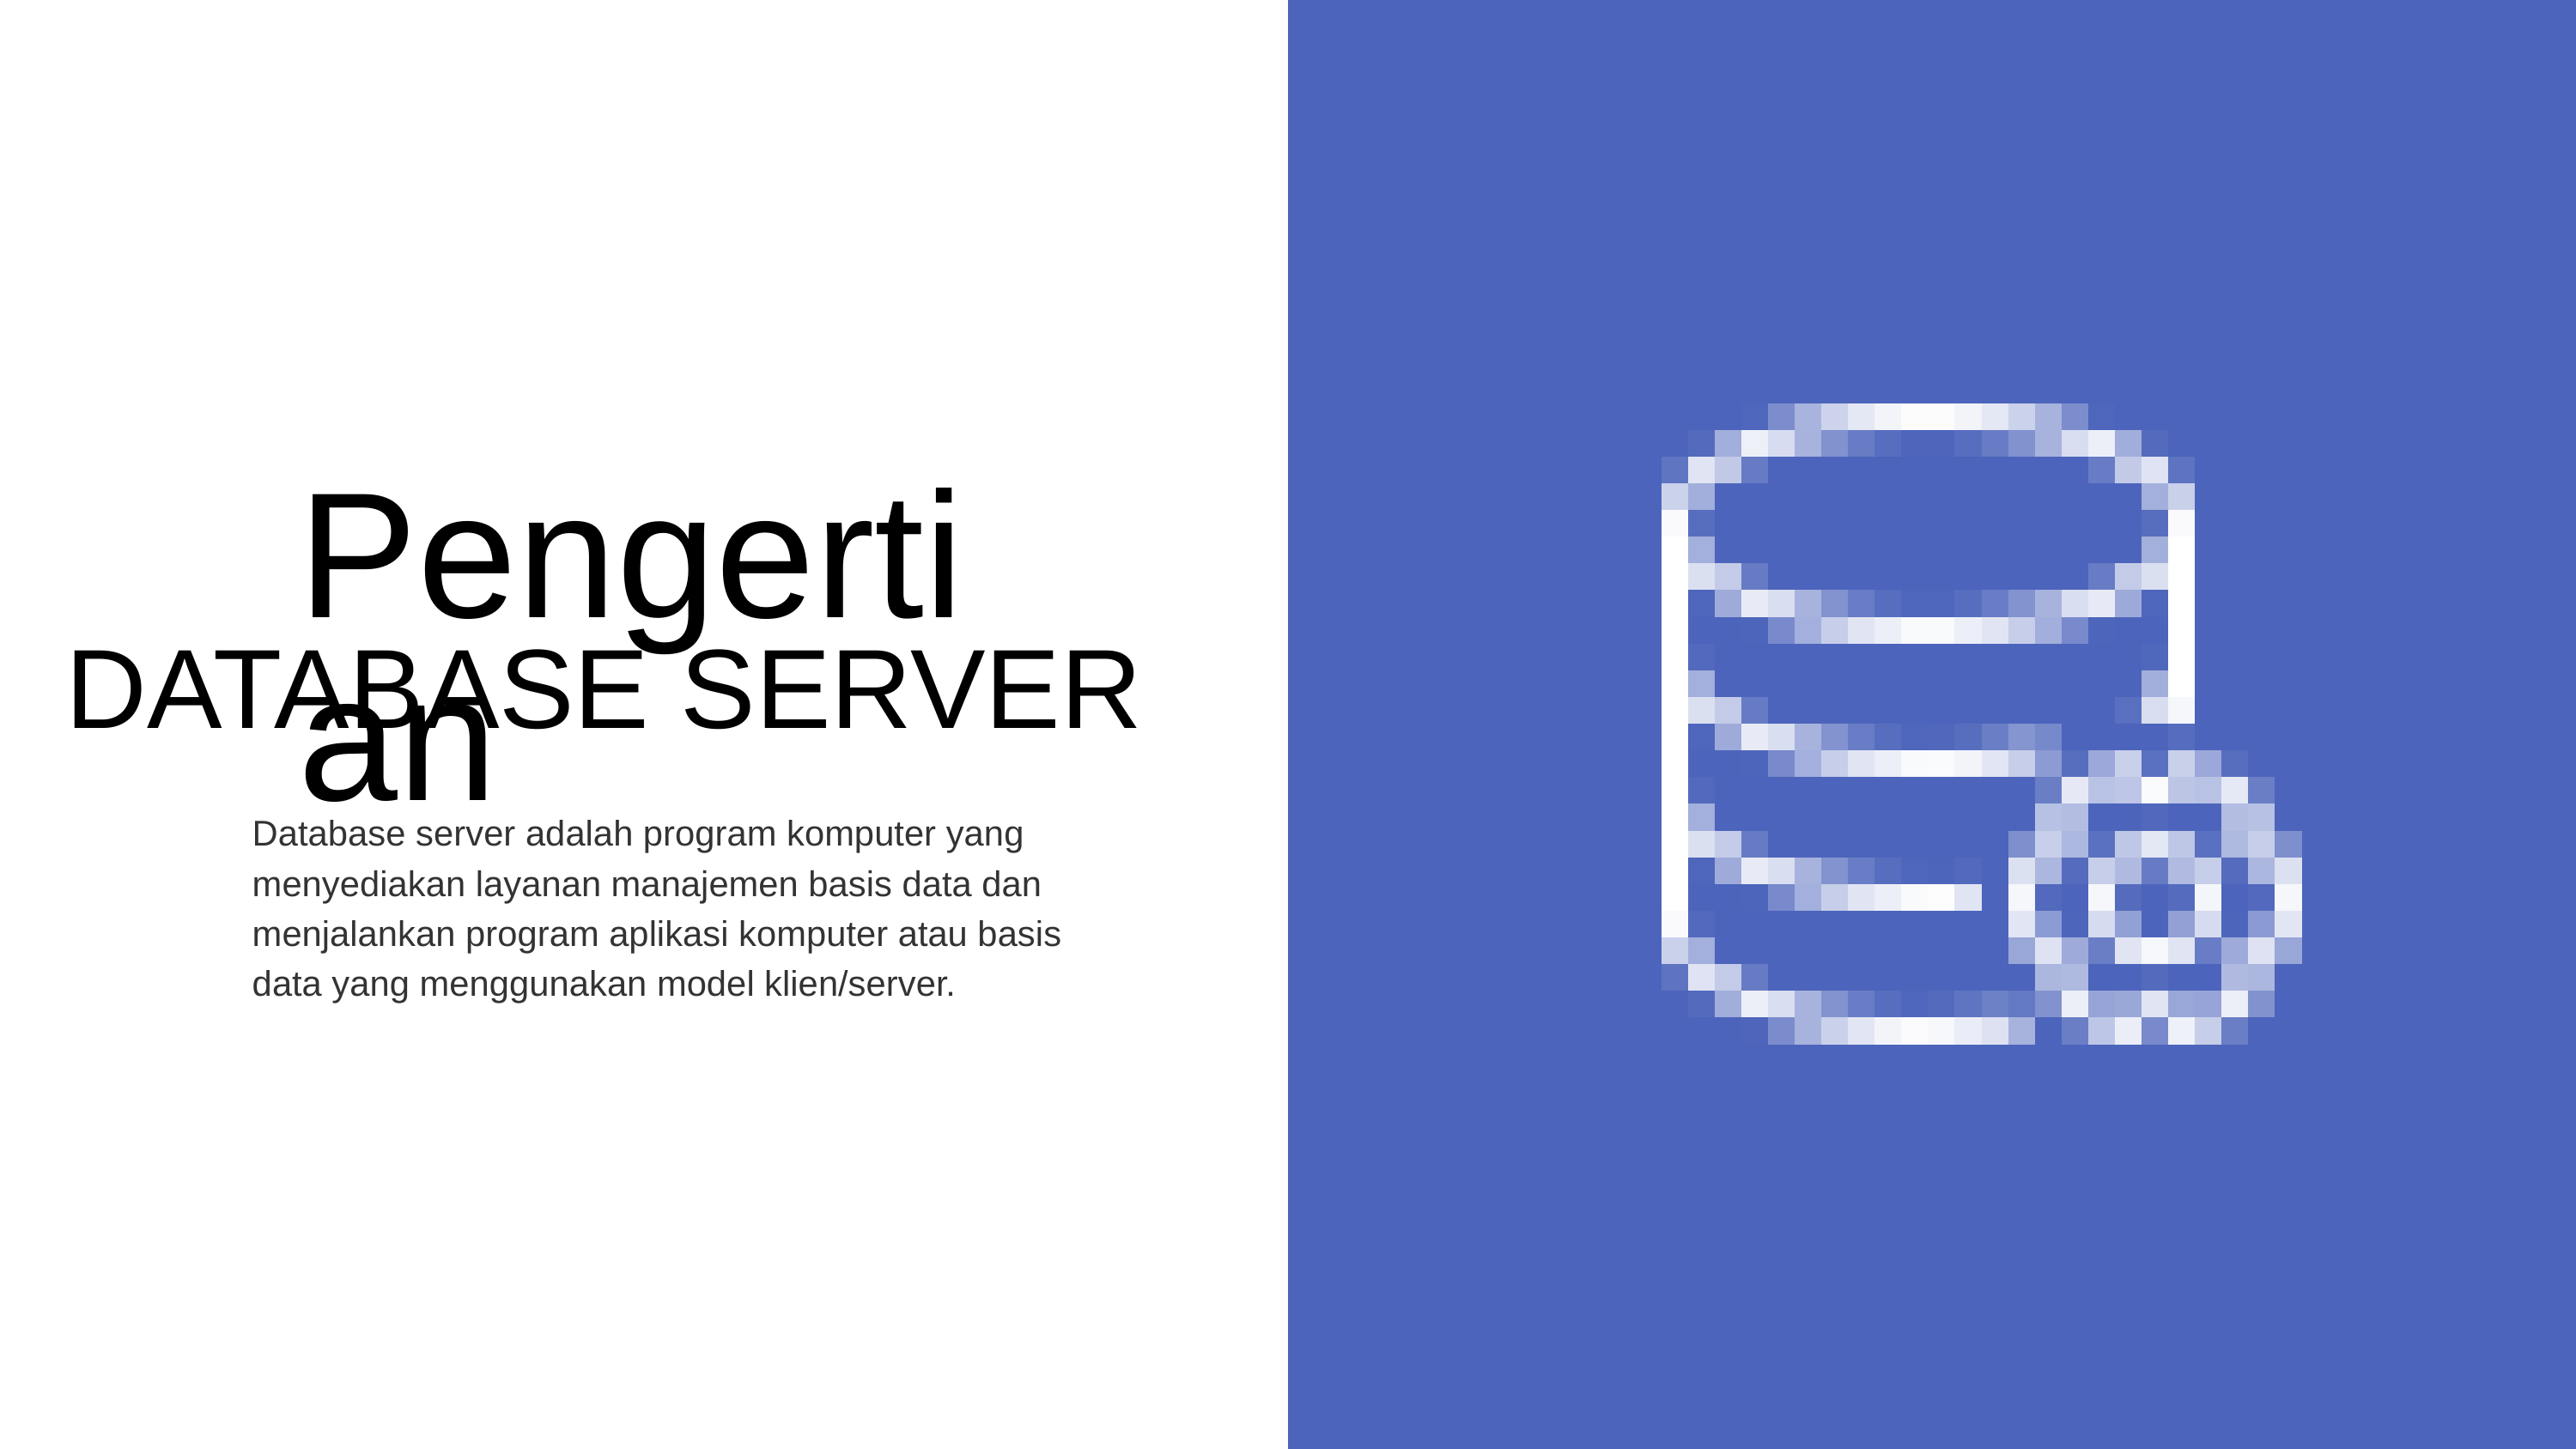

Pengertian
DATABASE SERVER
Database server adalah program komputer yang menyediakan layanan manajemen basis data dan menjalankan program aplikasi komputer atau basis data yang menggunakan model klien/server.